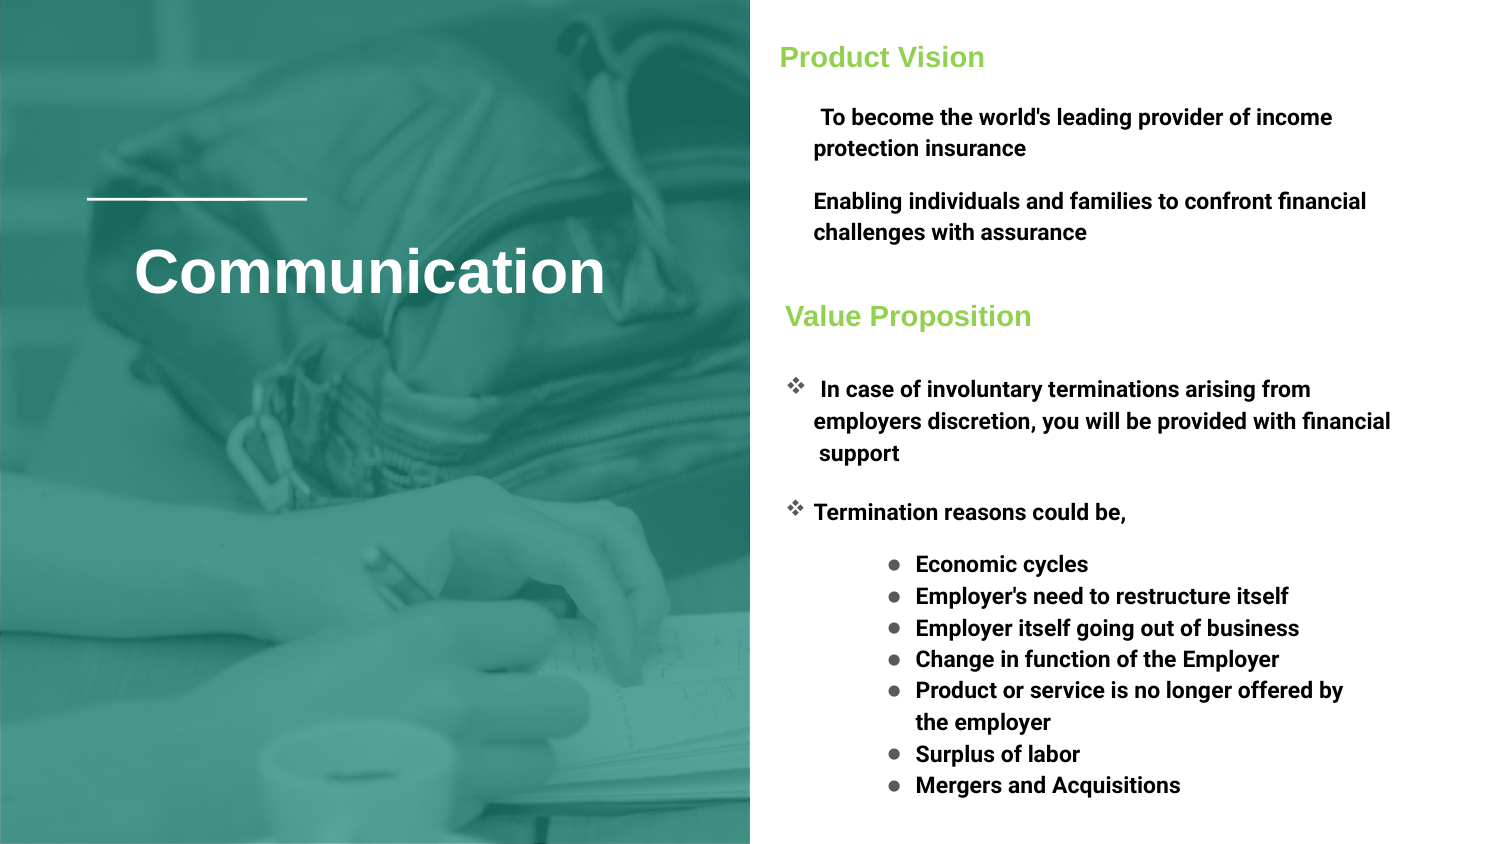

Product Vision
 To become the world's leading provider of income protection insurance
Enabling individuals and families to confront financial challenges with assurance

# Communication
Value Proposition
 In case of involuntary terminations arising from employers discretion, you will be provided with financial  support
Termination reasons could be,

Economic cycles
Employer's need to restructure itself
Employer itself going out of business
Change in function of the Employer
Product or service is no longer offered by the employer
Surplus of labor
Mergers and Acquisitions